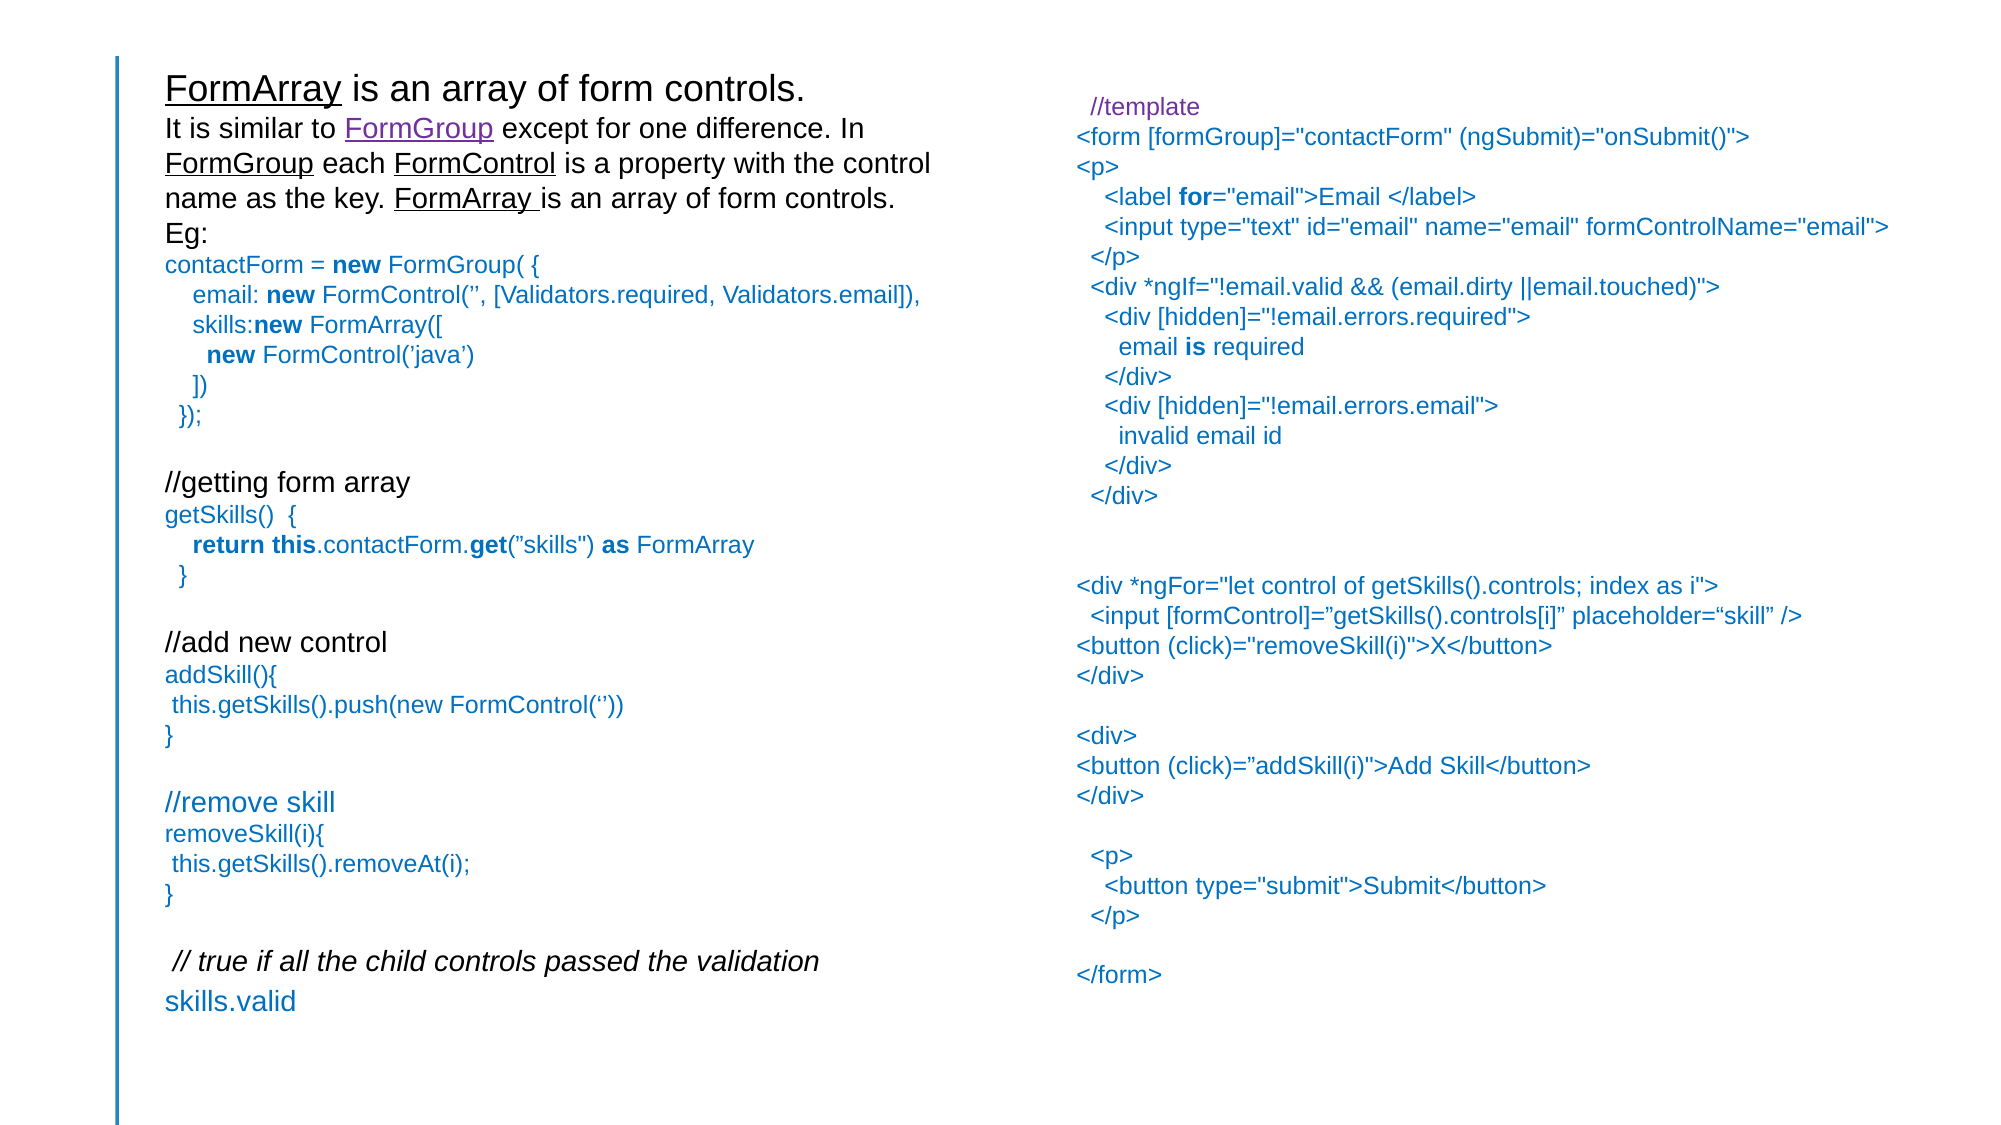

FormArray is an array of form controls.
It is similar to FormGroup except for one difference. In FormGroup each FormControl is a property with the control name as the key. FormArray is an array of form controls.
Eg:
contactForm = new FormGroup( {
    email: new FormControl(’’, [Validators.required, Validators.email]),
    skills:new FormArray([
      new FormControl(’java’)
    ])
  });

//getting form array
getSkills()  {
    return this.contactForm.get(”skills") as FormArray
  }

//add new control
addSkill(){
 this.getSkills().push(new FormControl(‘’))
}

//remove skill
removeSkill(i){
 this.getSkills().removeAt(i);
}

 // true if all the child controls passed the validation
skills.valid

  //template
<form [formGroup]="contactForm" (ngSubmit)="onSubmit()">
<p>
    <label for="email">Email </label>
    <input type="text" id="email" name="email" formControlName="email">
  </p>
  <div *ngIf="!email.valid && (email.dirty ||email.touched)">
    <div [hidden]="!email.errors.required">
      email is required
    </div>
    <div [hidden]="!email.errors.email">
      invalid email id
    </div>
  </div>

<div *ngFor="let control of getSkills().controls; index as i">
  <input [formControl]=”getSkills().controls[i]” placeholder=“skill” />
<button (click)="removeSkill(i)">X</button>
</div>

<div>
<button (click)=”addSkill(i)">Add Skill</button>
</div>

  <p>
    <button type="submit">Submit</button>
  </p>

</form>